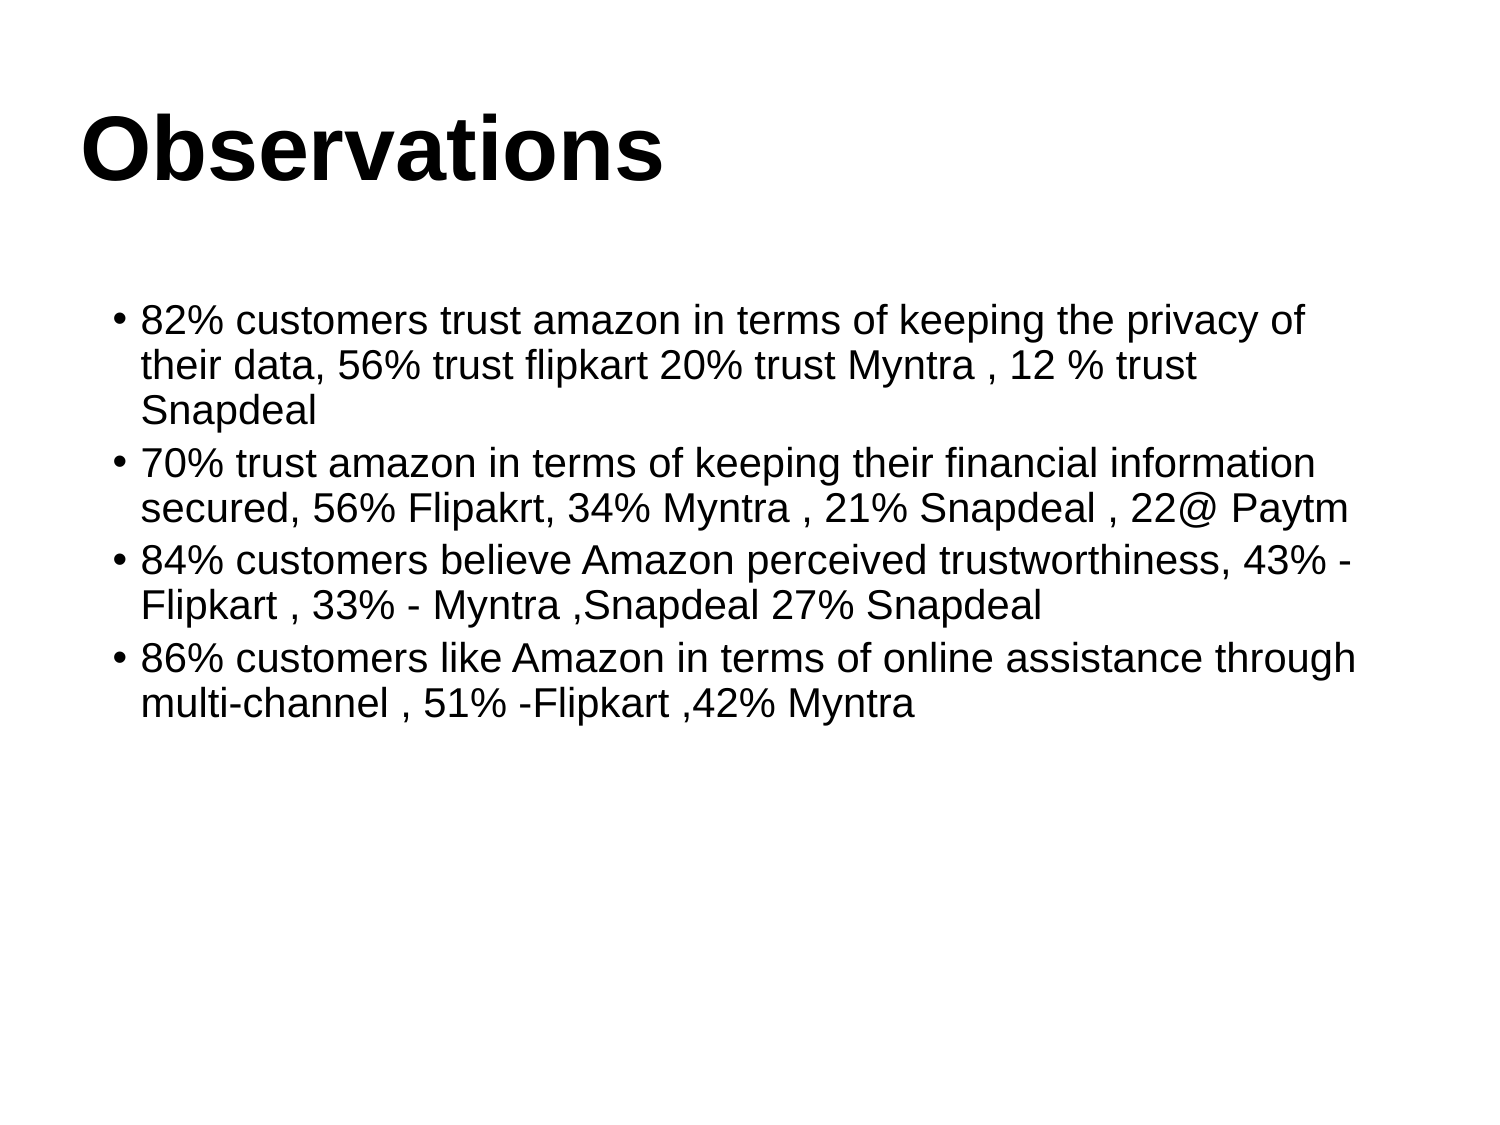

# Observations
82% customers trust amazon in terms of keeping the privacy of their data, 56% trust flipkart 20% trust Myntra , 12 % trust Snapdeal
70% trust amazon in terms of keeping their financial information secured, 56% Flipakrt, 34% Myntra , 21% Snapdeal , 22@ Paytm
84% customers believe Amazon perceived trustworthiness, 43% - Flipkart , 33% - Myntra ,Snapdeal 27% Snapdeal
86% customers like Amazon in terms of online assistance through multi-channel , 51% -Flipkart ,42% Myntra